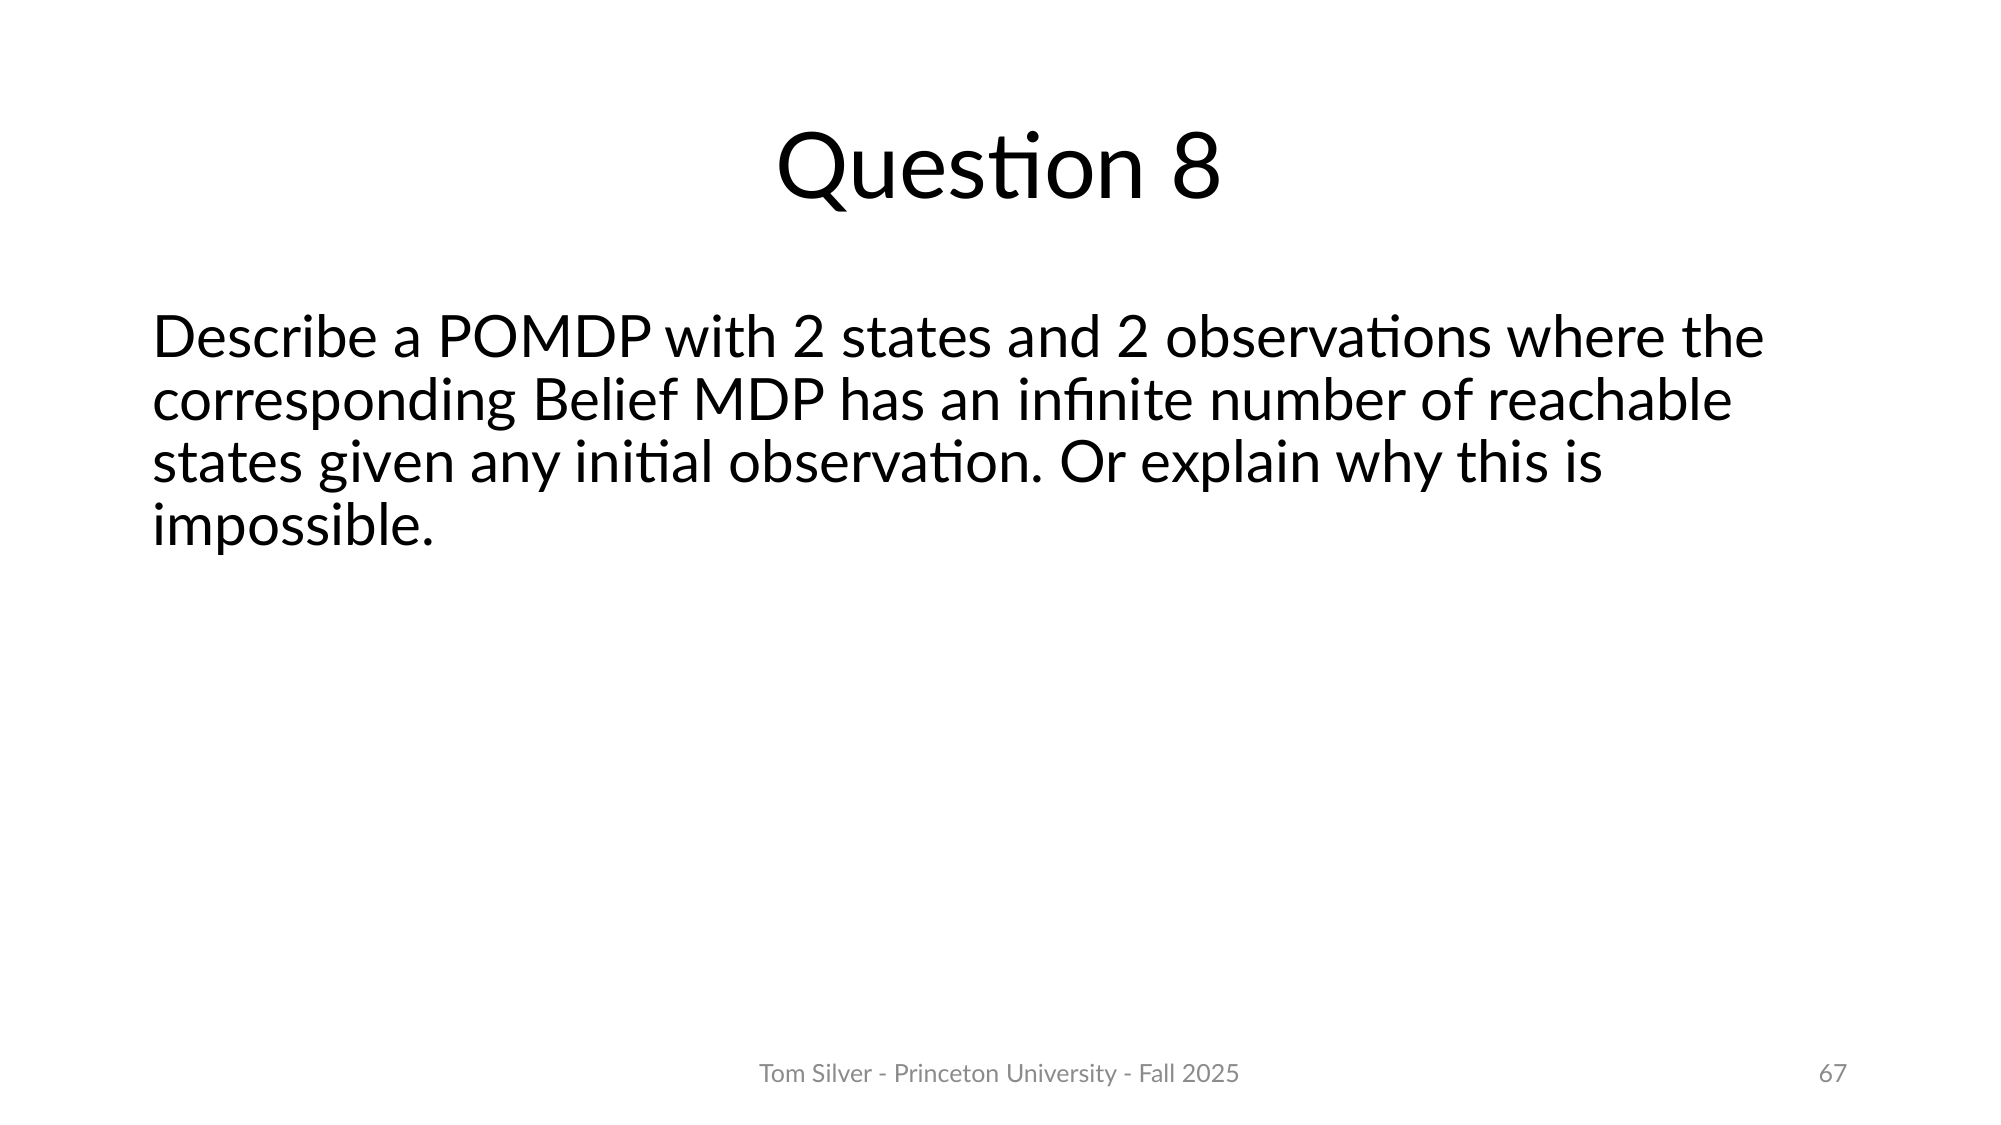

# Question 8
Describe a POMDP with 2 states and 2 observations where the corresponding Belief MDP has an infinite number of reachable states given any initial observation. Or explain why this is impossible.
Tom Silver - Princeton University - Fall 2025
67